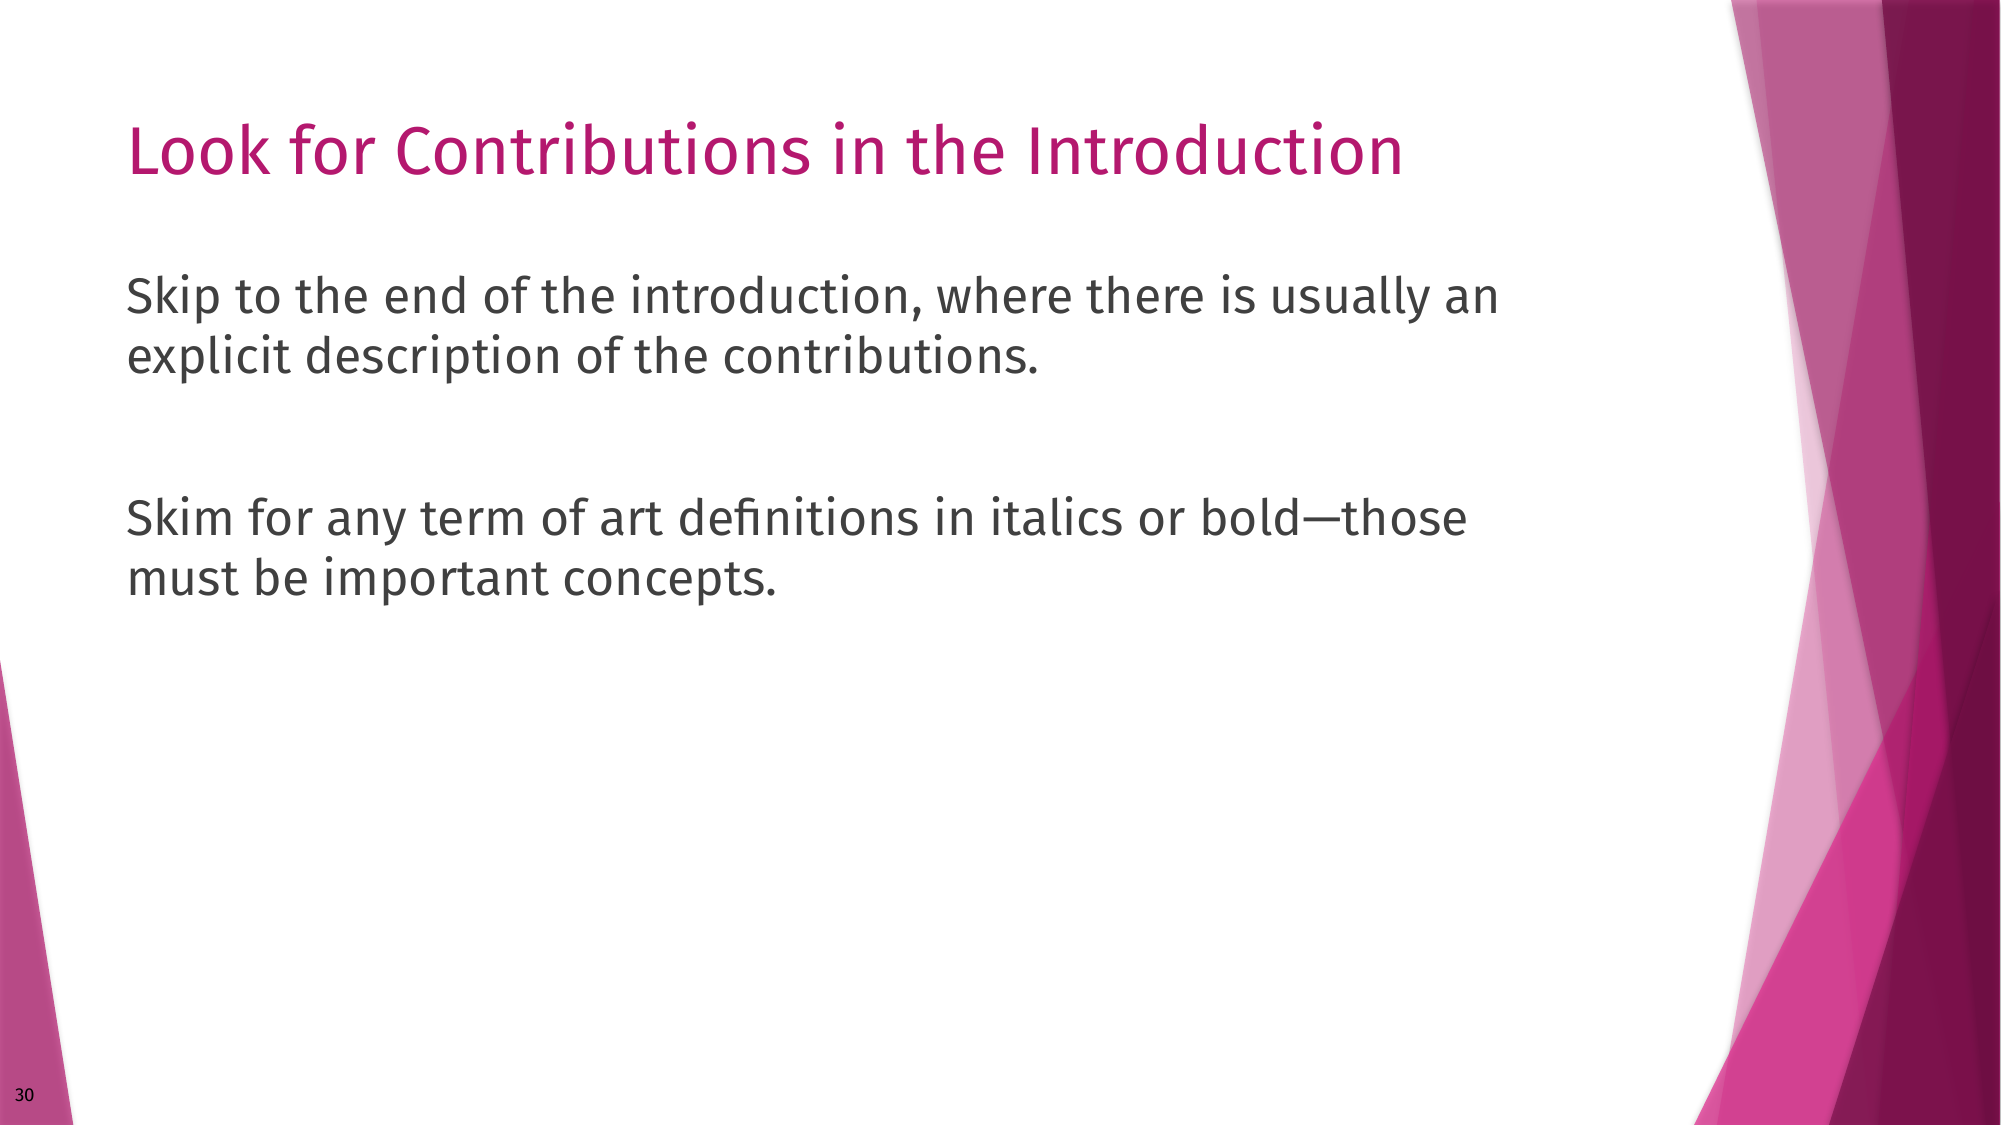

# Look for Contributions in the Introduction
Skip to the end of the introduction, where there is usually an explicit description of the contributions.

Skim for any term of art definitions in italics or bold—those must be important concepts.
30